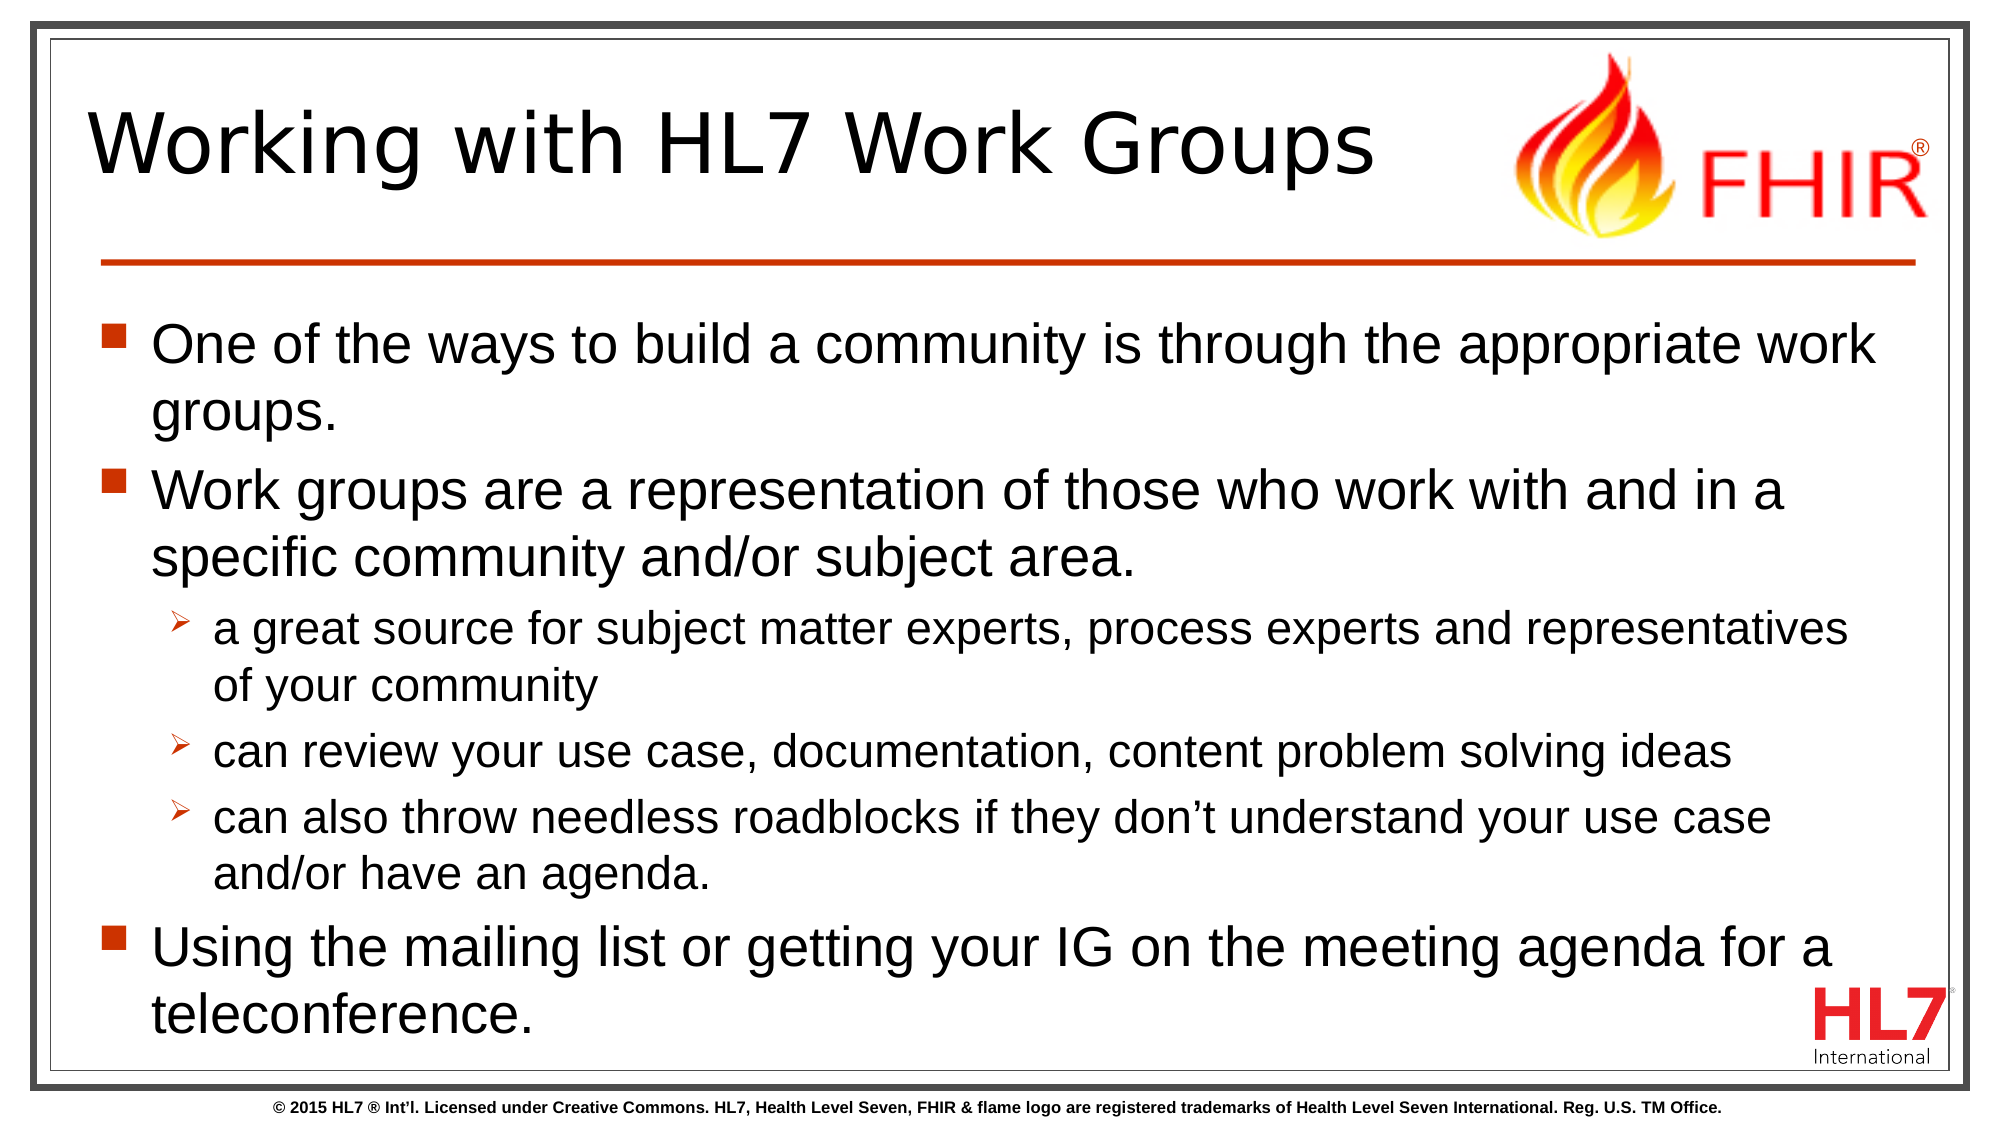

# Working with HL7 Work Groups
One of the ways to build a community is through the appropriate work groups.
Work groups are a representation of those who work with and in a specific community and/or subject area.
a great source for subject matter experts, process experts and representatives of your community
can review your use case, documentation, content problem solving ideas
can also throw needless roadblocks if they don’t understand your use case and/or have an agenda.
Using the mailing list or getting your IG on the meeting agenda for a teleconference.